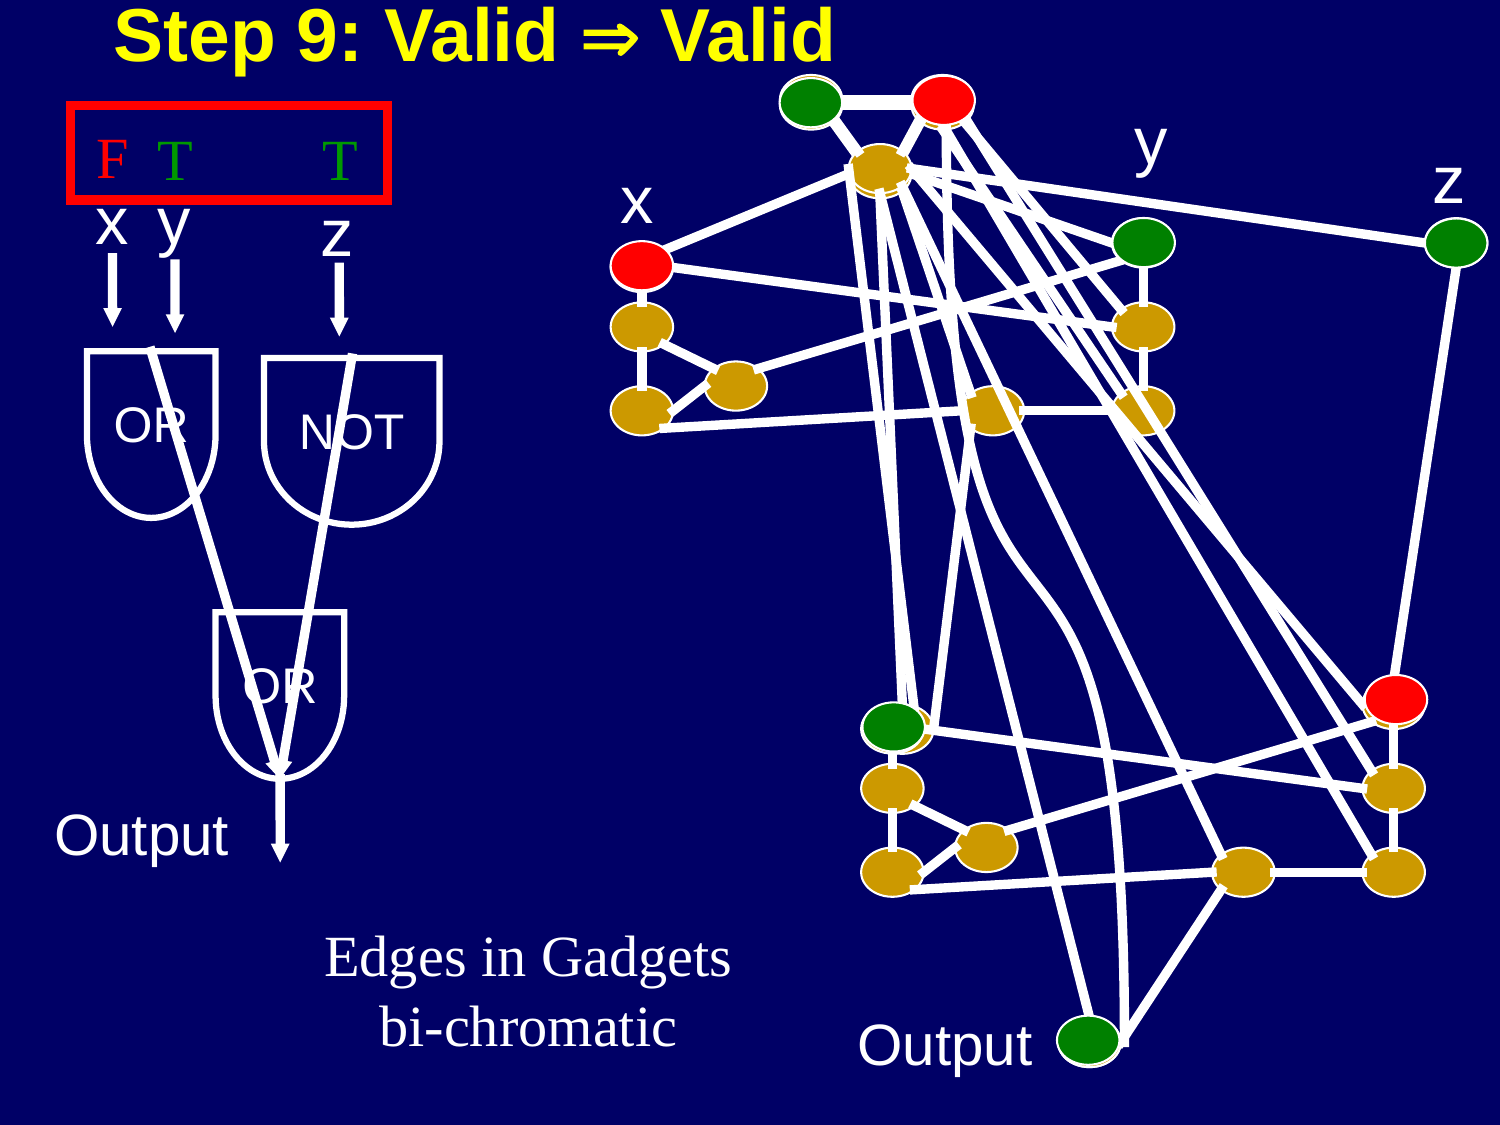

Step 9: Valid ⇒ Valid

y

 F
T
T
z

x
x
y
z

NOT
OR
OR

Output

Edges in Gadgets
bi-chromatic
Output